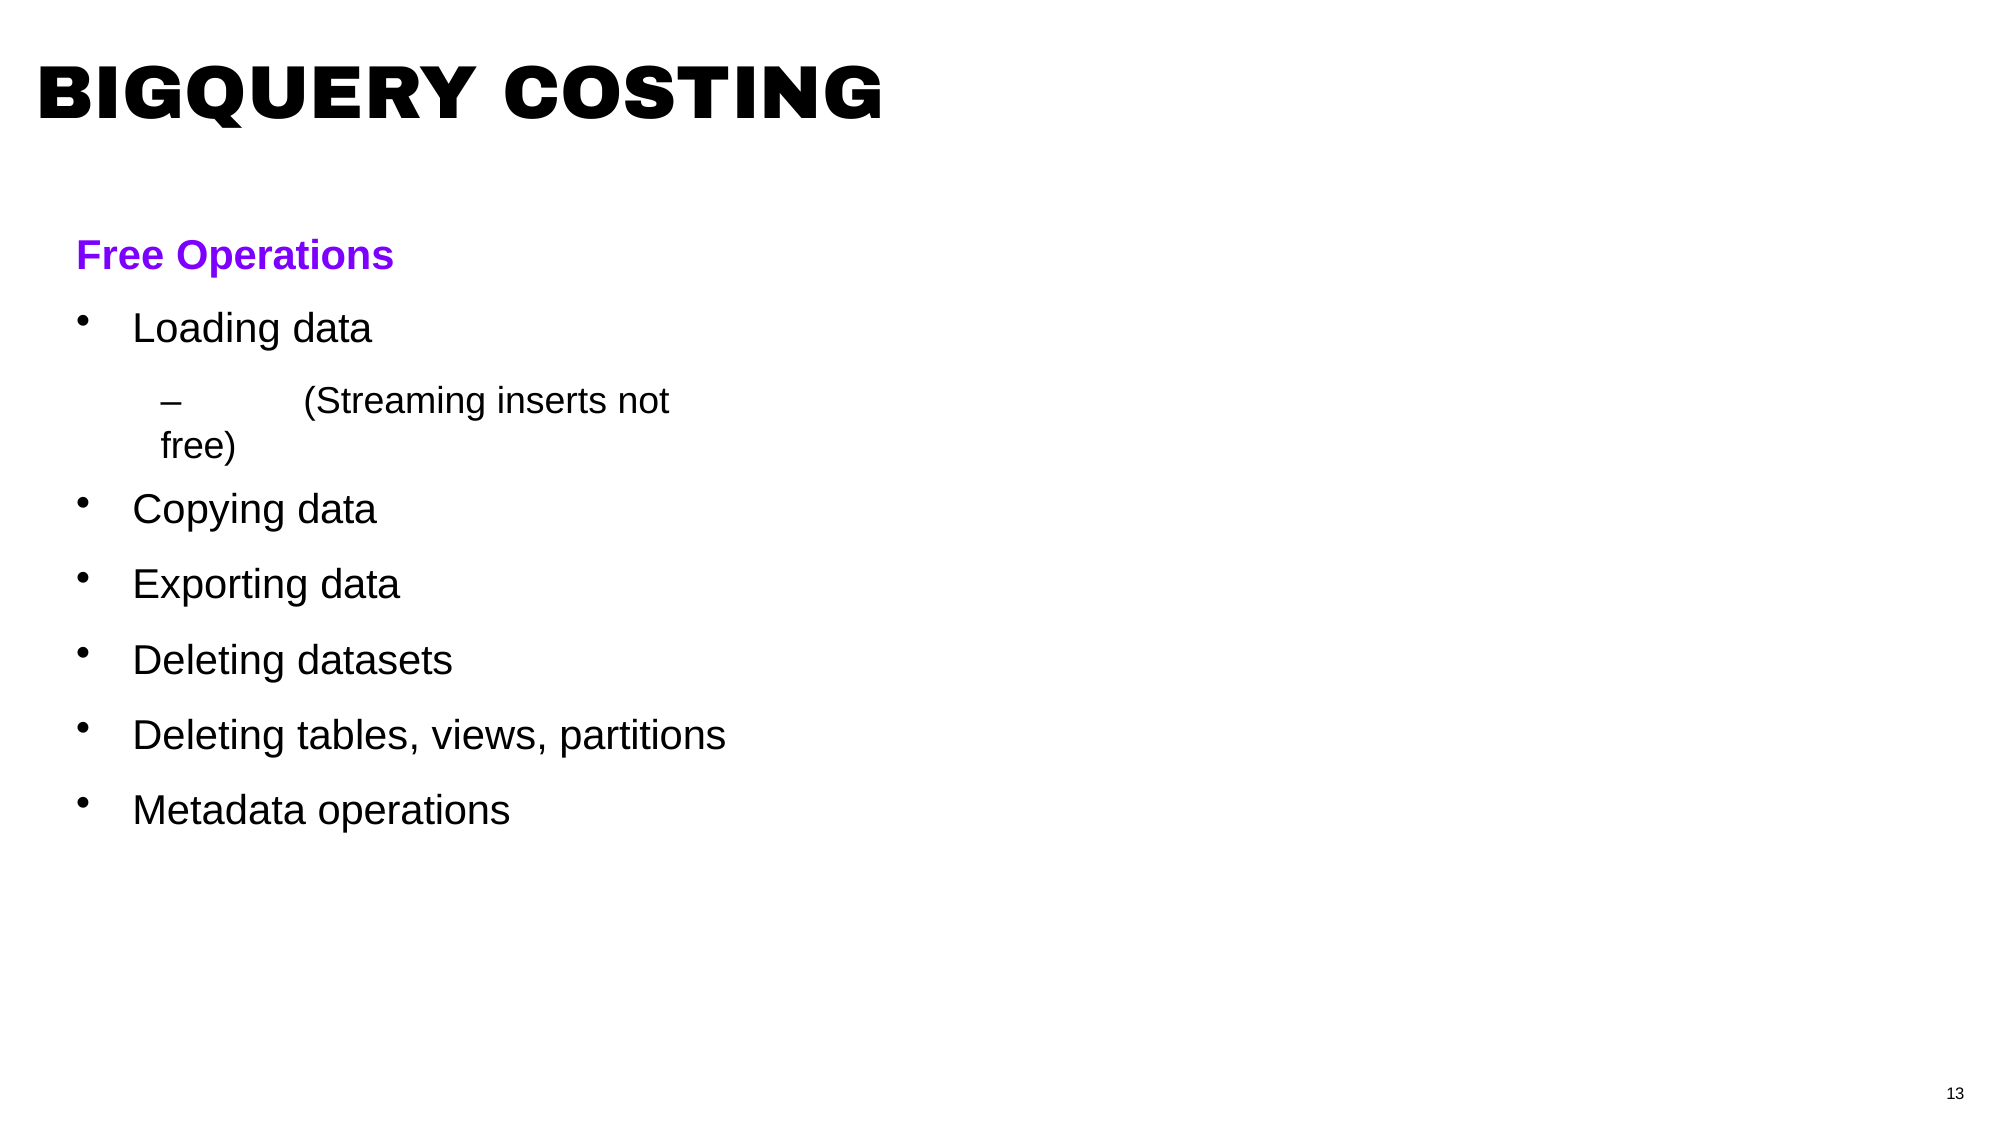

# BigQuery Costing
Free Operations
Loading data
–	(Streaming inserts not free)
Copying data
Exporting data
Deleting datasets
Deleting tables, views, partitions
Metadata operations
13